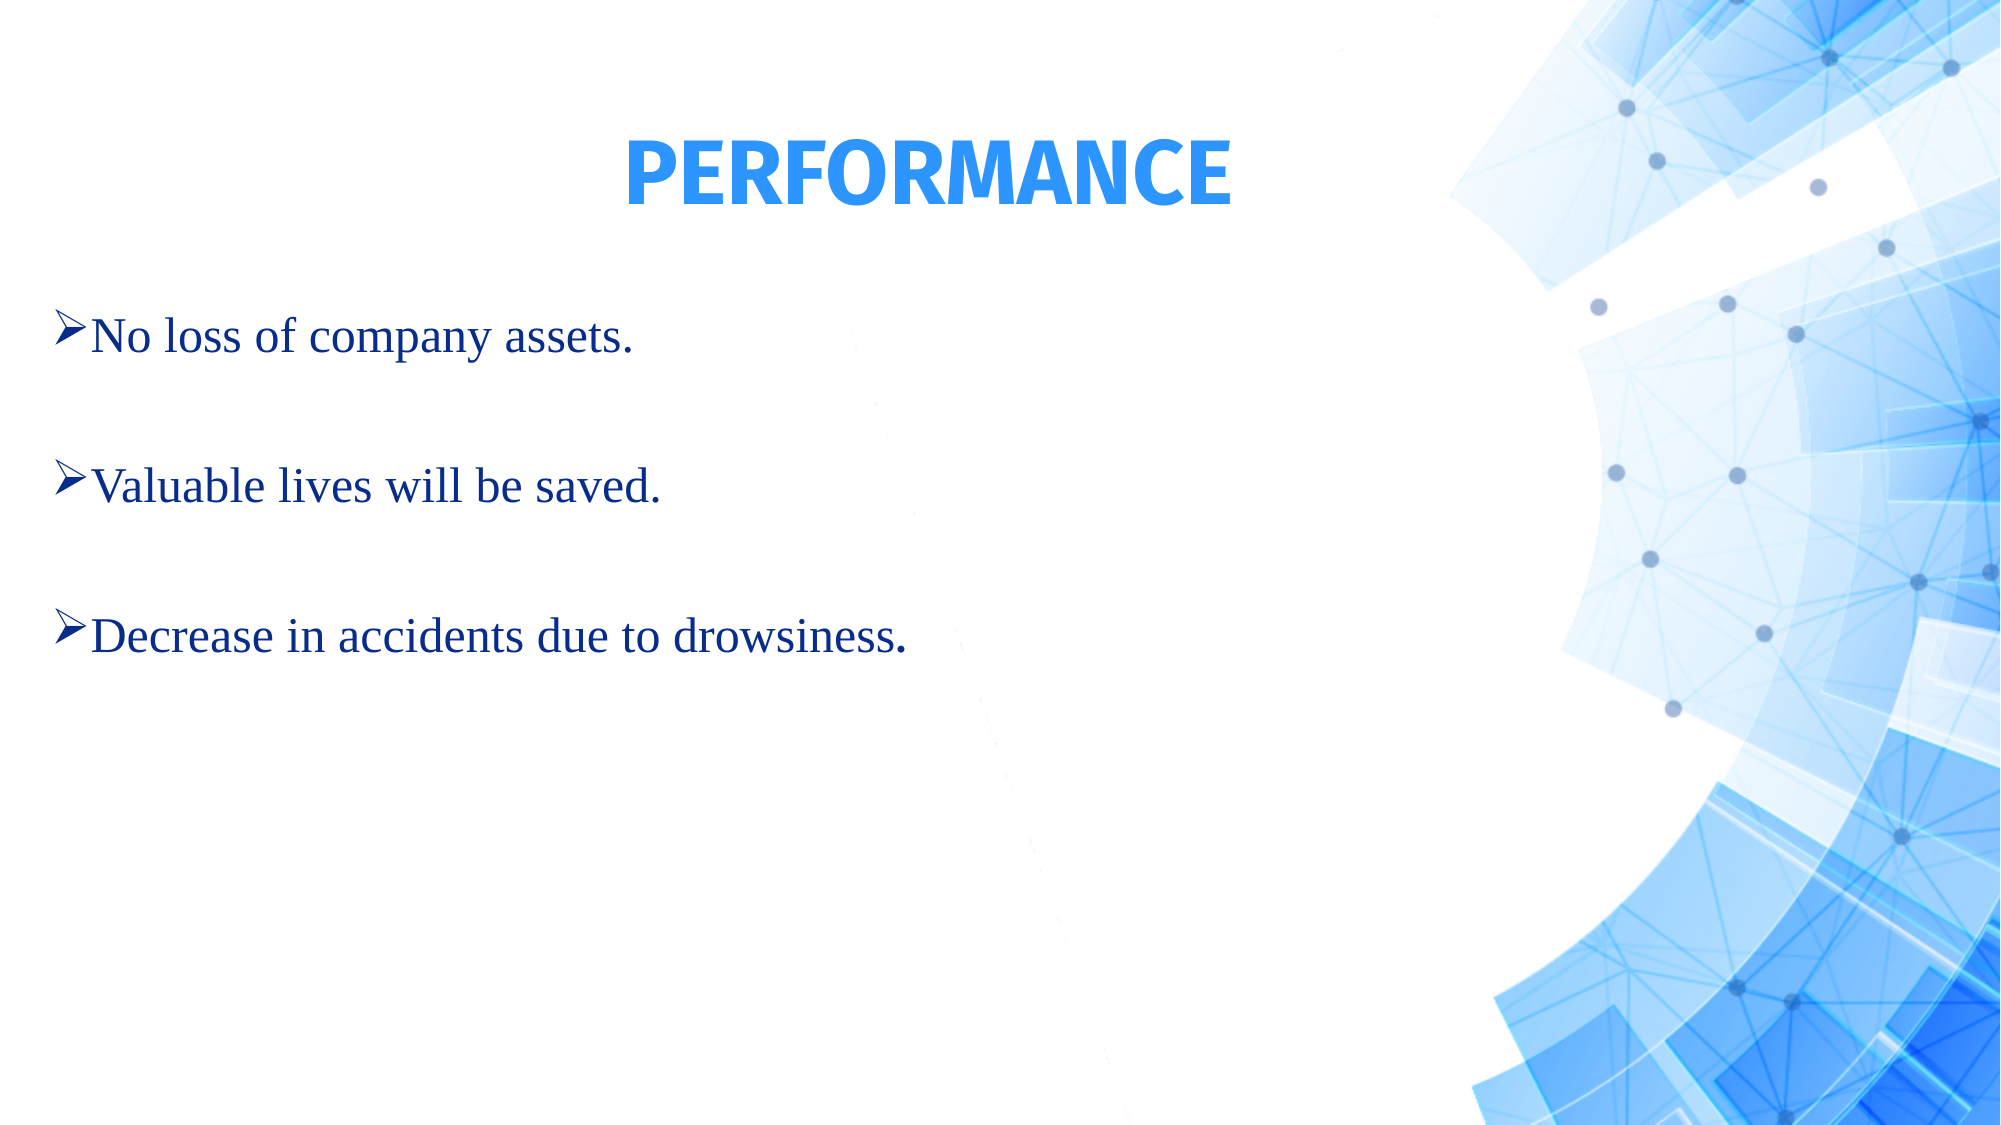

# PERFORMANCE
No loss of company assets.

Valuable lives will be saved.

Decrease in accidents due to drowsiness.